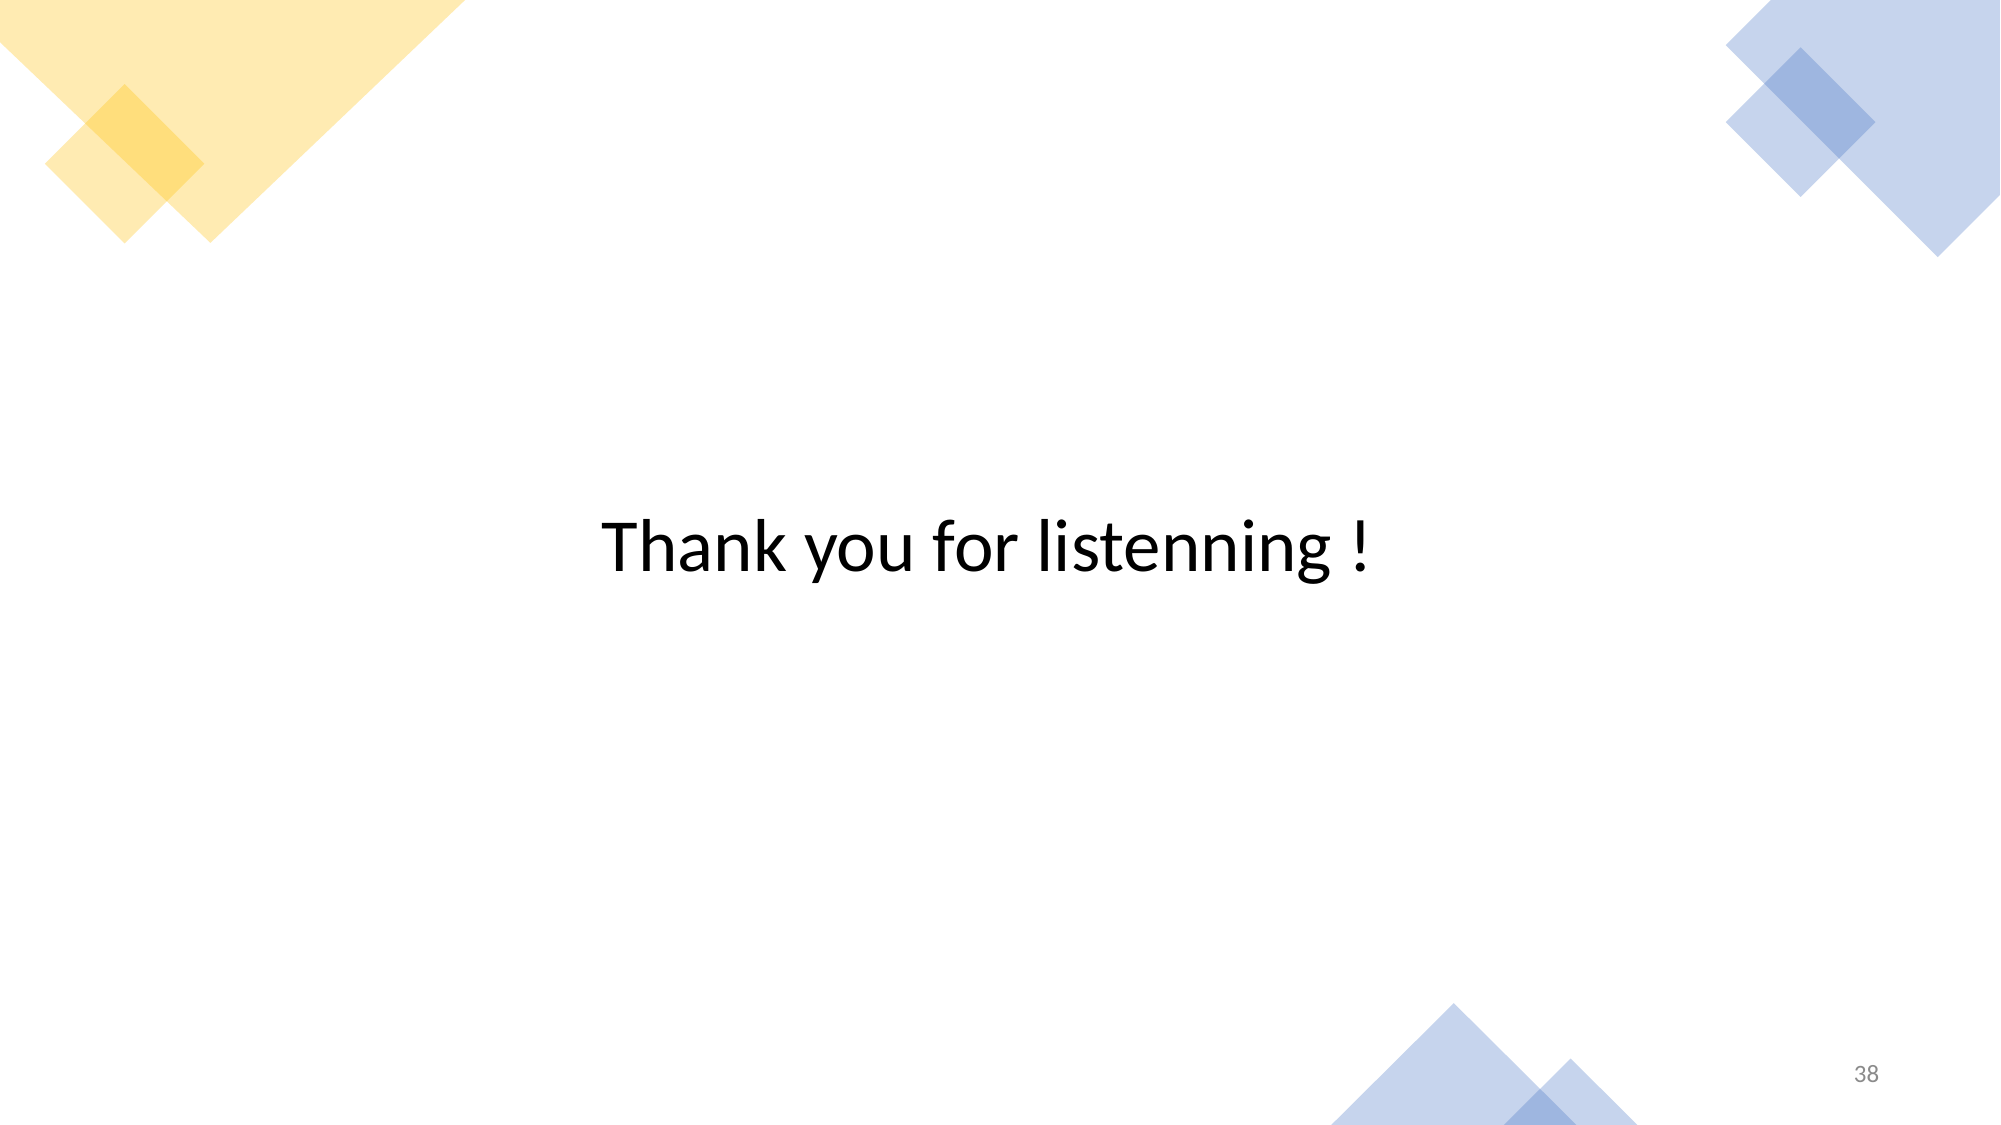

# Thank you for listenning !

38